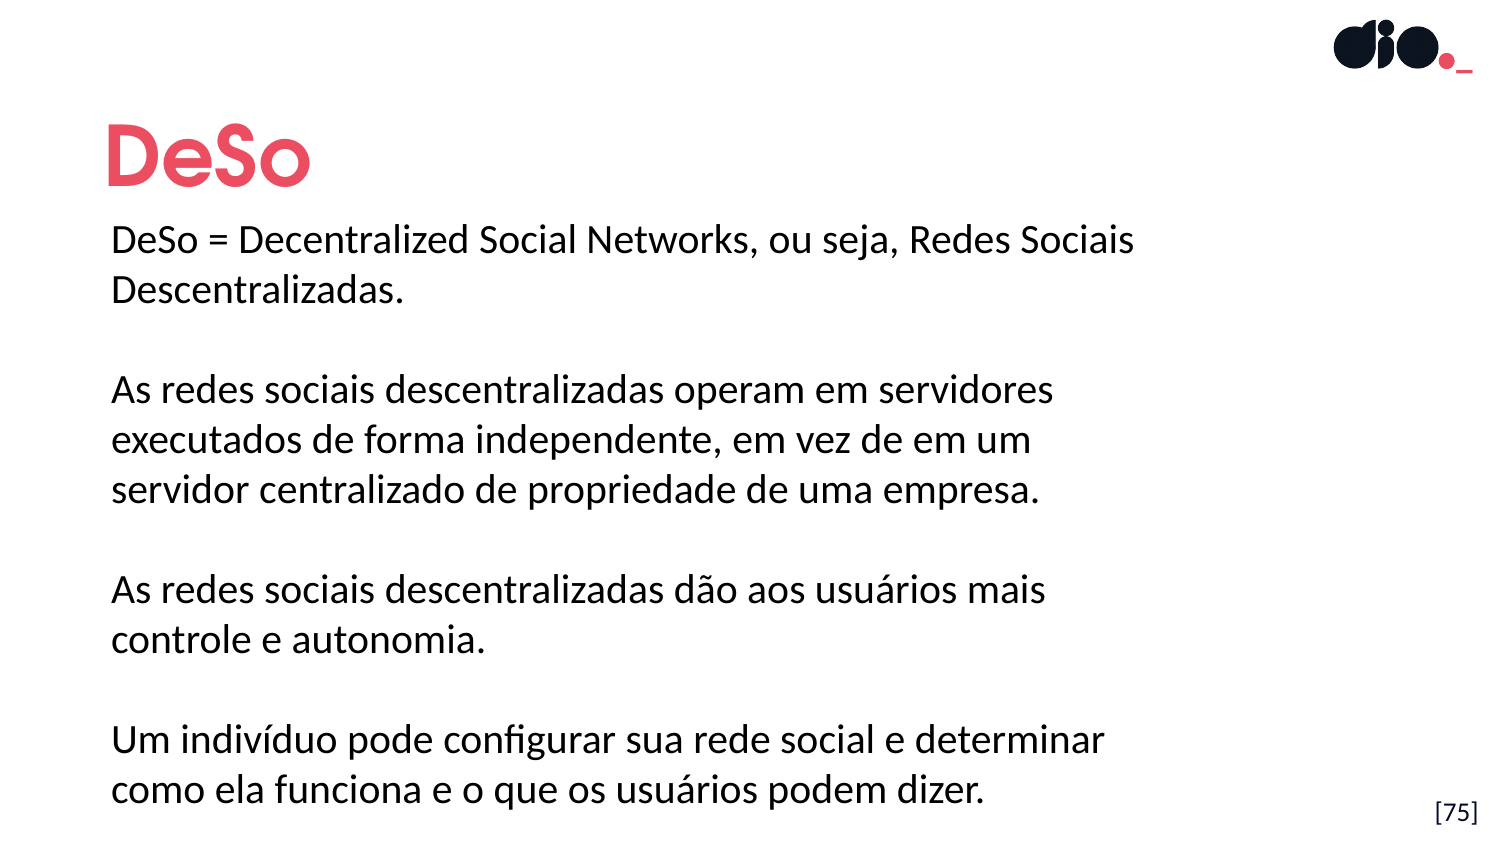

DeSo
DeSo = Decentralized Social Networks, ou seja, Redes Sociais Descentralizadas.

As redes sociais descentralizadas operam em servidores executados de forma independente, em vez de em um servidor centralizado de propriedade de uma empresa.

As redes sociais descentralizadas dão aos usuários mais controle e autonomia.

Um indivíduo pode configurar sua rede social e determinar como ela funciona e o que os usuários podem dizer.
[75]